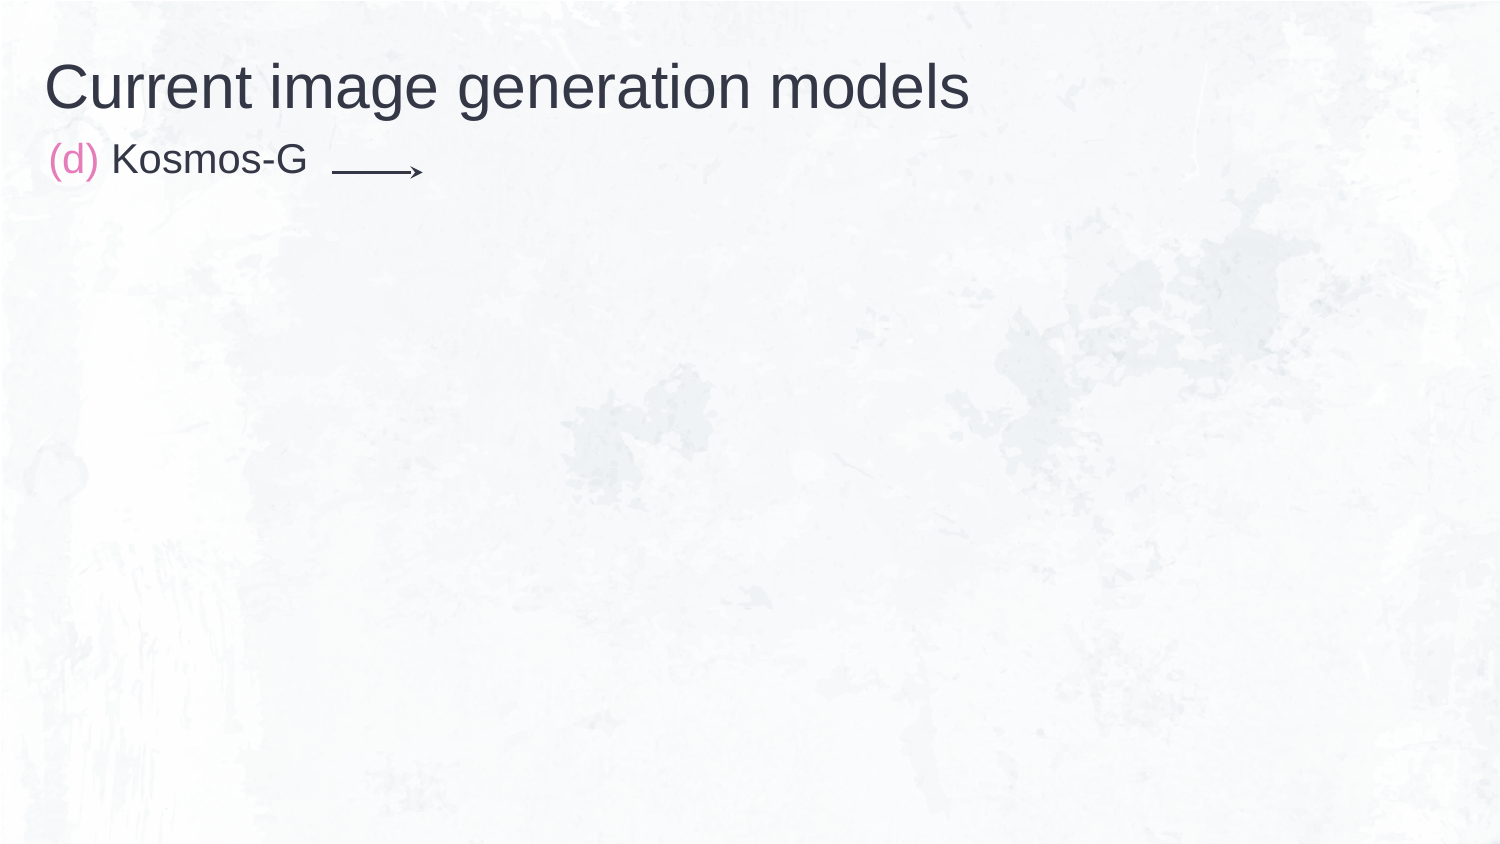

# Current image generation models
(d) Kosmos-G